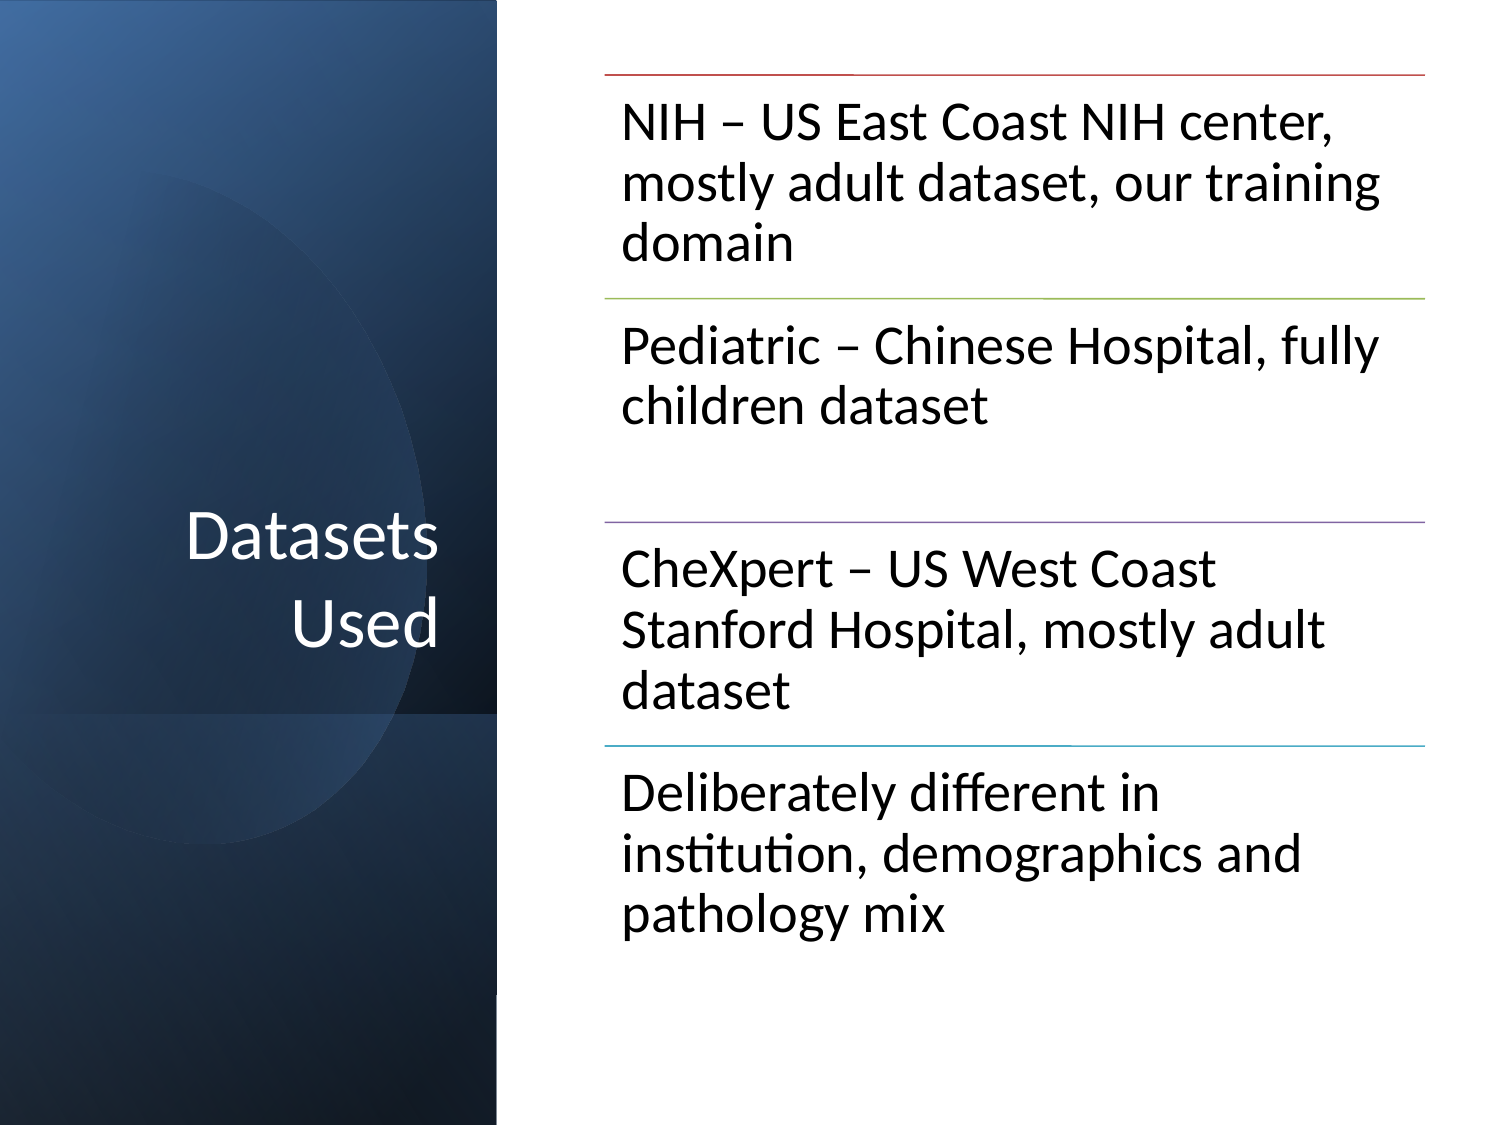

NIH – US East Coast NIH center, mostly adult dataset, our training domain

Pediatric – Chinese Hospital, fully children dataset

CheXpert – US West Coast Stanford Hospital, mostly adult dataset

Deliberately different in institution, demographics and pathology mix

# Datasets Used